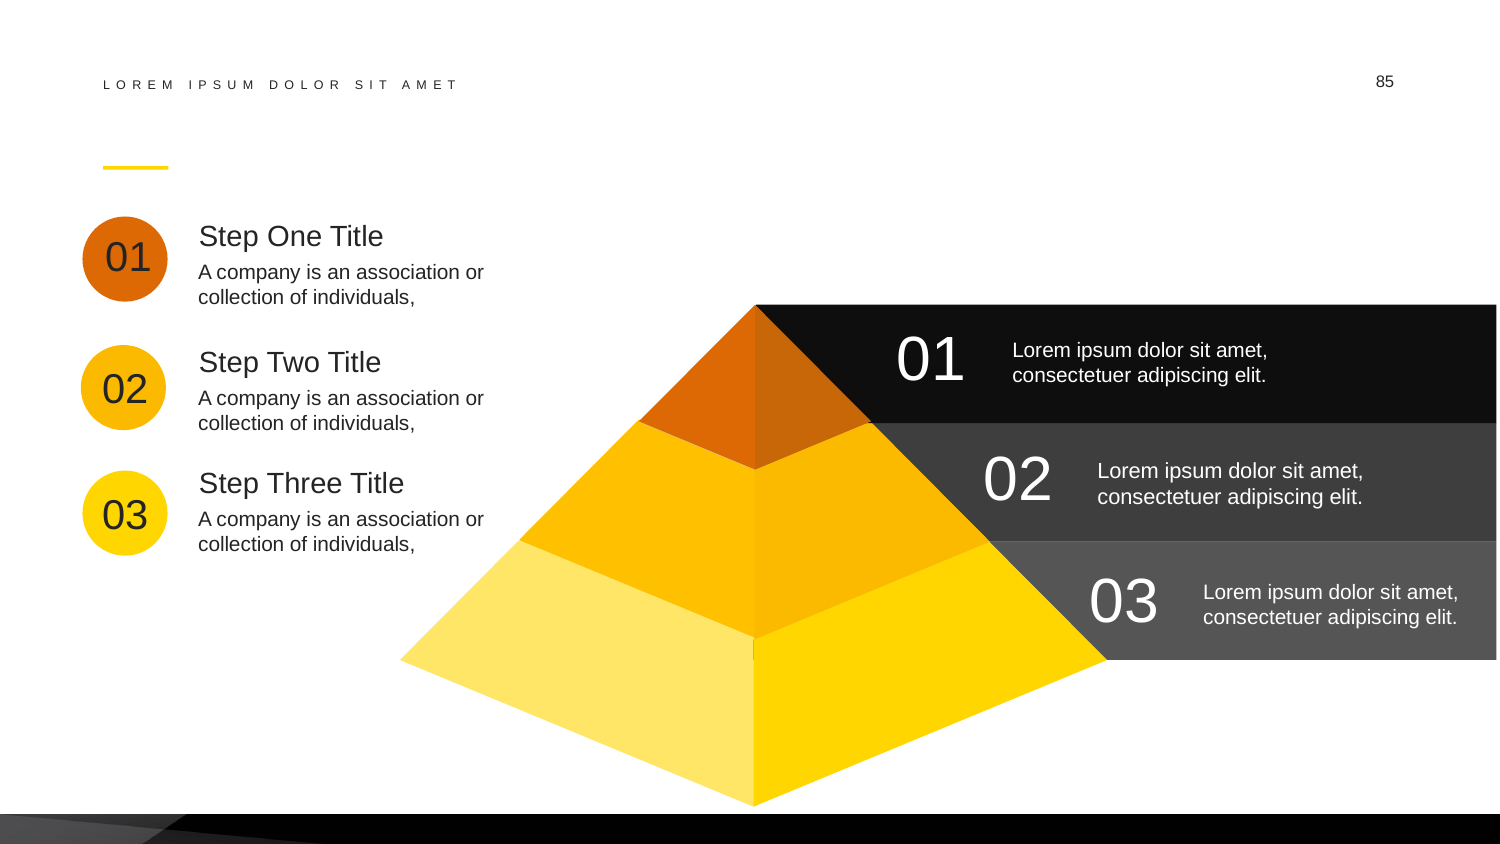

85
LOREM IPSUM DOLOR SIT AMET
#
Step One Title
01

A company is an association or
collection of individuals,

01
Lorem ipsum dolor sit amet, consectetuer adipiscing elit.
Step Two Title
02

A company is an association or
collection of individuals,

02
Lorem ipsum dolor sit amet, consectetuer adipiscing elit.

Step Three Title

03
A company is an association or
collection of individuals,

03
Lorem ipsum dolor sit amet, consectetuer adipiscing elit.